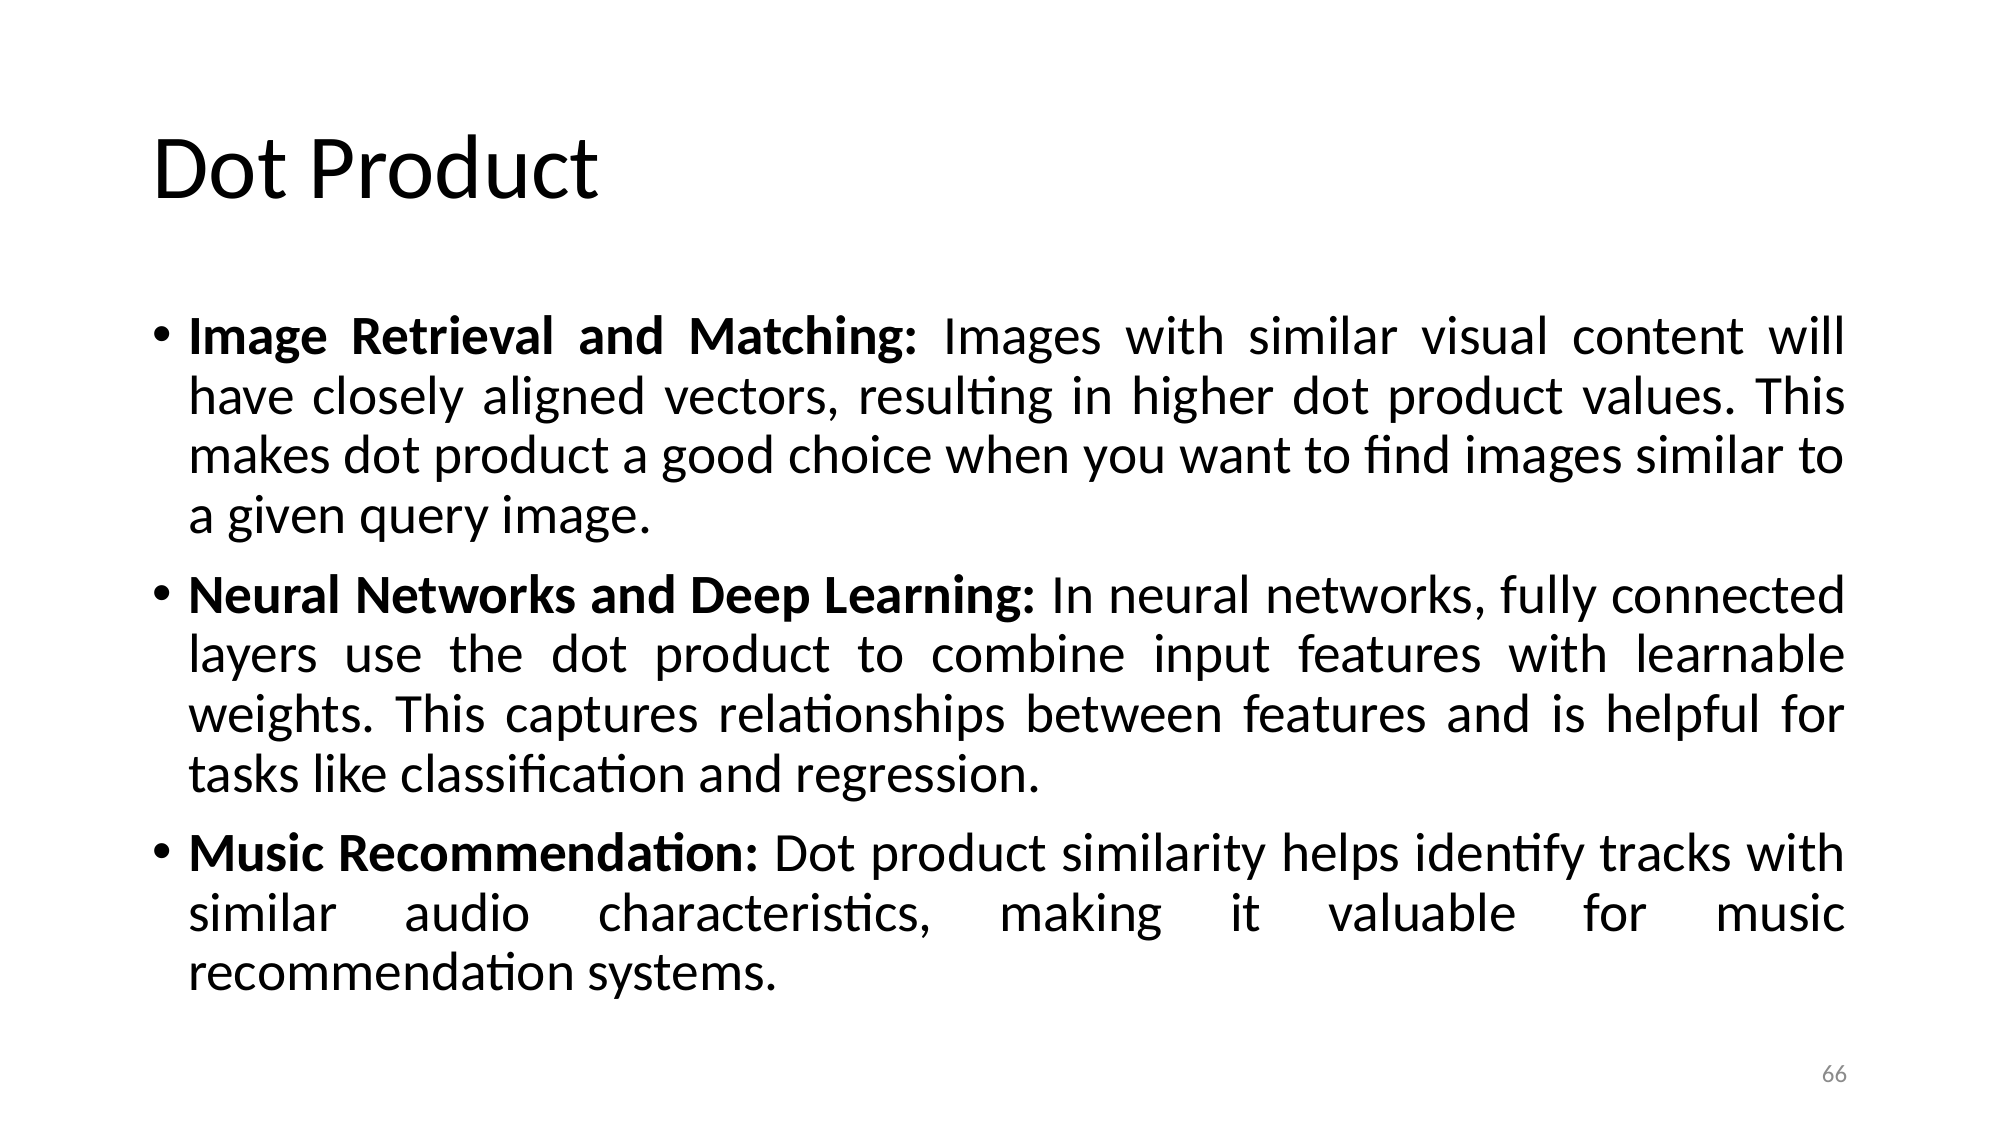

# Dot Product
Image Retrieval and Matching: Images with similar visual content will have closely aligned vectors, resulting in higher dot product values. This makes dot product a good choice when you want to find images similar to a given query image.
Neural Networks and Deep Learning: In neural networks, fully connected layers use the dot product to combine input features with learnable weights. This captures relationships between features and is helpful for tasks like classification and regression.
Music Recommendation: Dot product similarity helps identify tracks with similar audio characteristics, making it valuable for music recommendation systems.
66